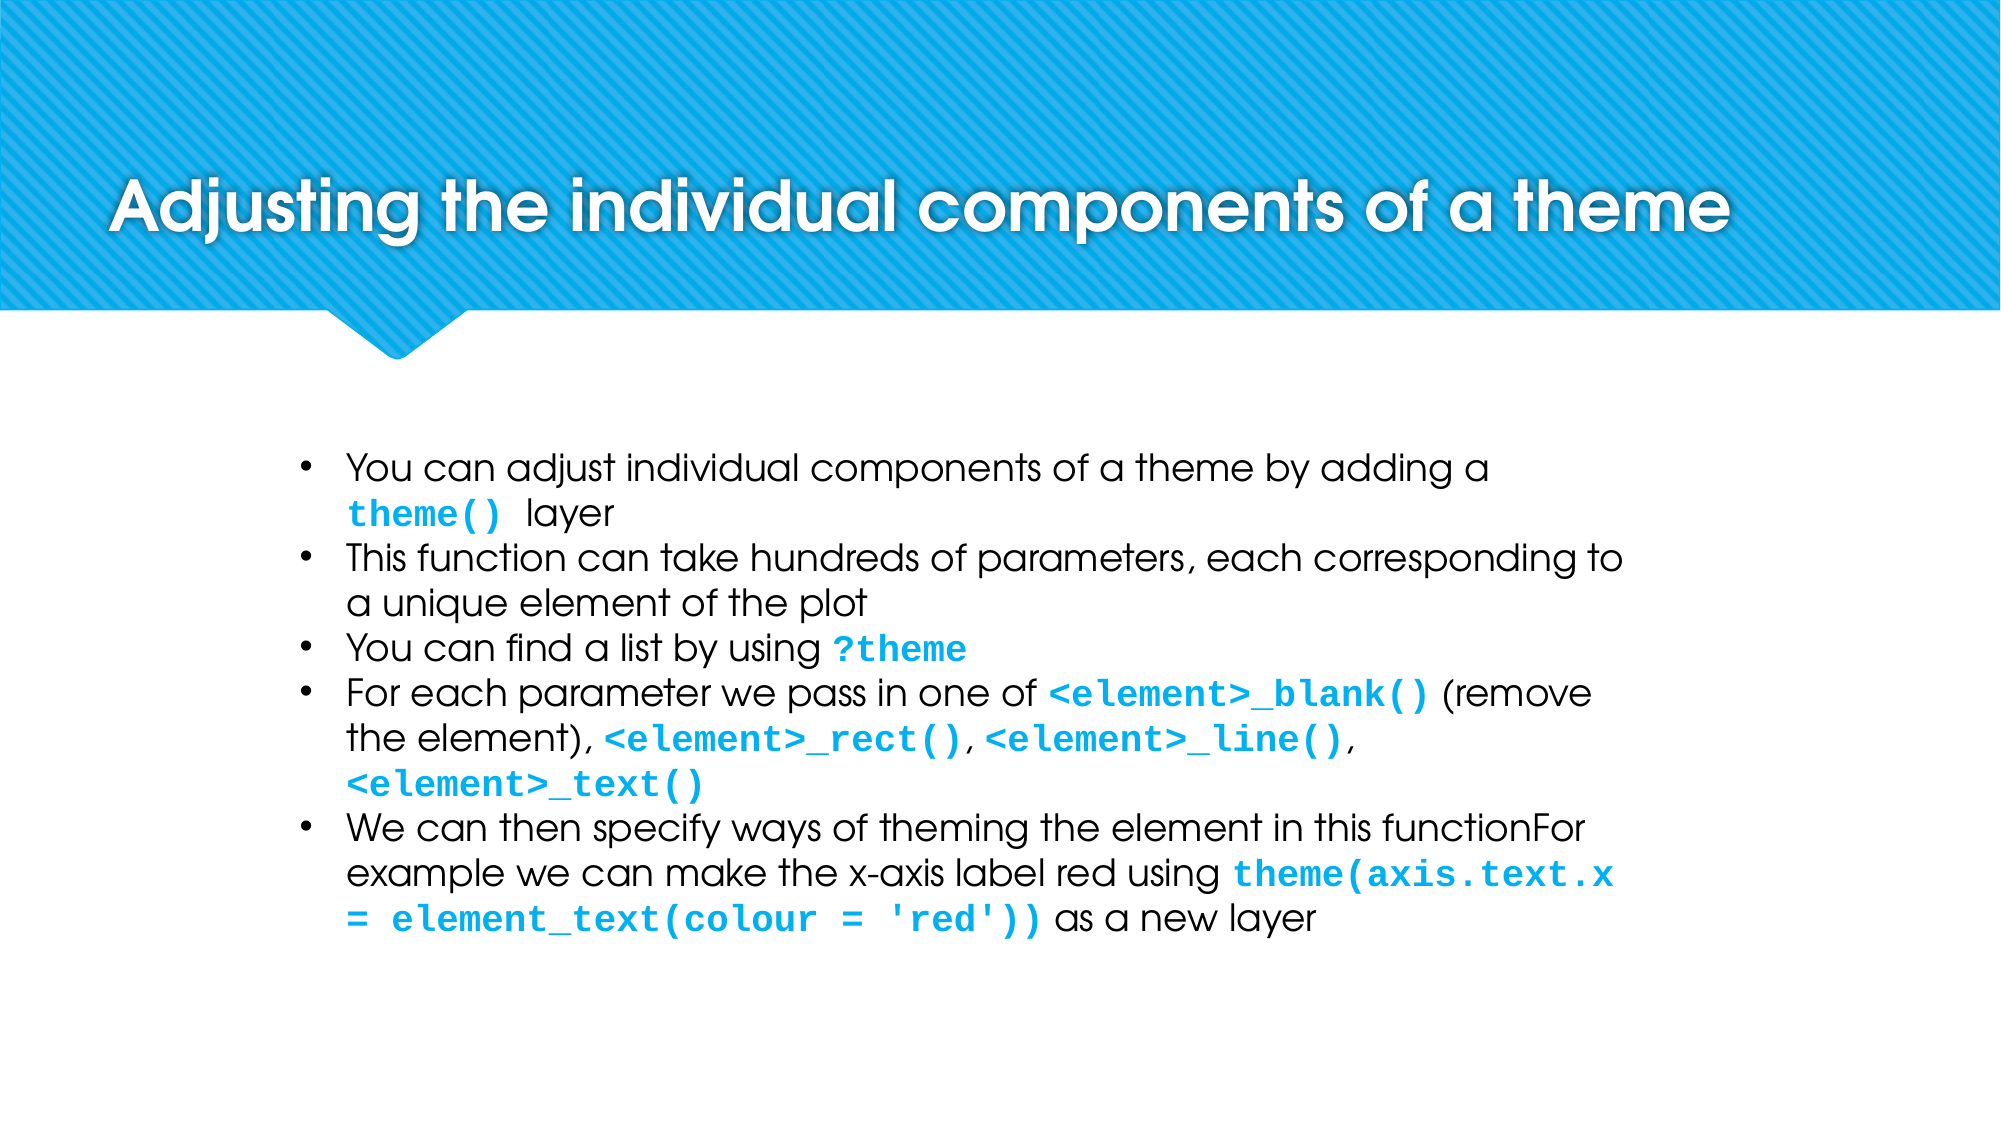

# Adjusting the individual components of a theme
You can adjust individual components of a theme by adding a theme() layer
This function can take hundreds of parameters, each corresponding to a unique element of the plot
You can find a list by using ?theme
For each parameter we pass in one of <element>_blank() (remove the element), <element>_rect(), <element>_line(), <element>_text()
We can then specify ways of theming the element in this functionFor example we can make the x-axis label red using theme(axis.text.x = element_text(colour = 'red')) as a new layer